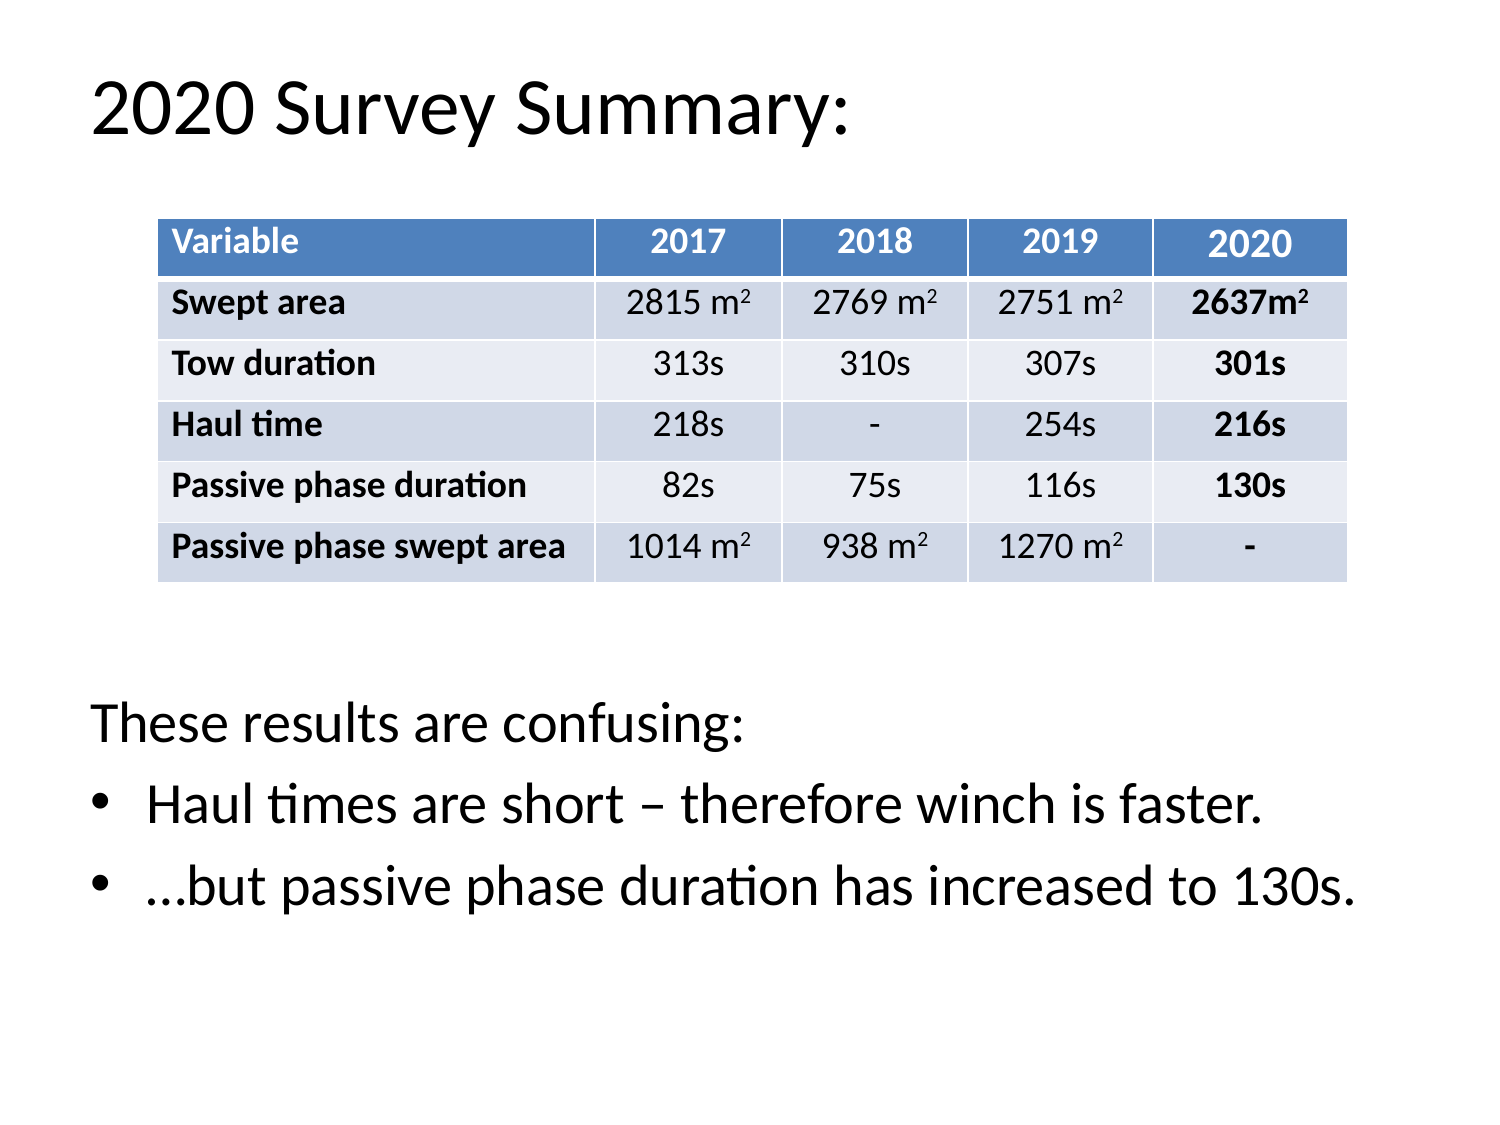

# 2020 Survey Summary:
| Variable | 2017 | 2018 | 2019 | 2020 |
| --- | --- | --- | --- | --- |
| Swept area | 2815 m2 | 2769 m2 | 2751 m2 | 2637m2 |
| Tow duration | 313s | 310s | 307s | 301s |
| Haul time | 218s | - | 254s | 216s |
| Passive phase duration | 82s | 75s | 116s | 130s |
| Passive phase swept area | 1014 m2 | 938 m2 | 1270 m2 | - |
These results are confusing:
Haul times are short – therefore winch is faster.
…but passive phase duration has increased to 130s.